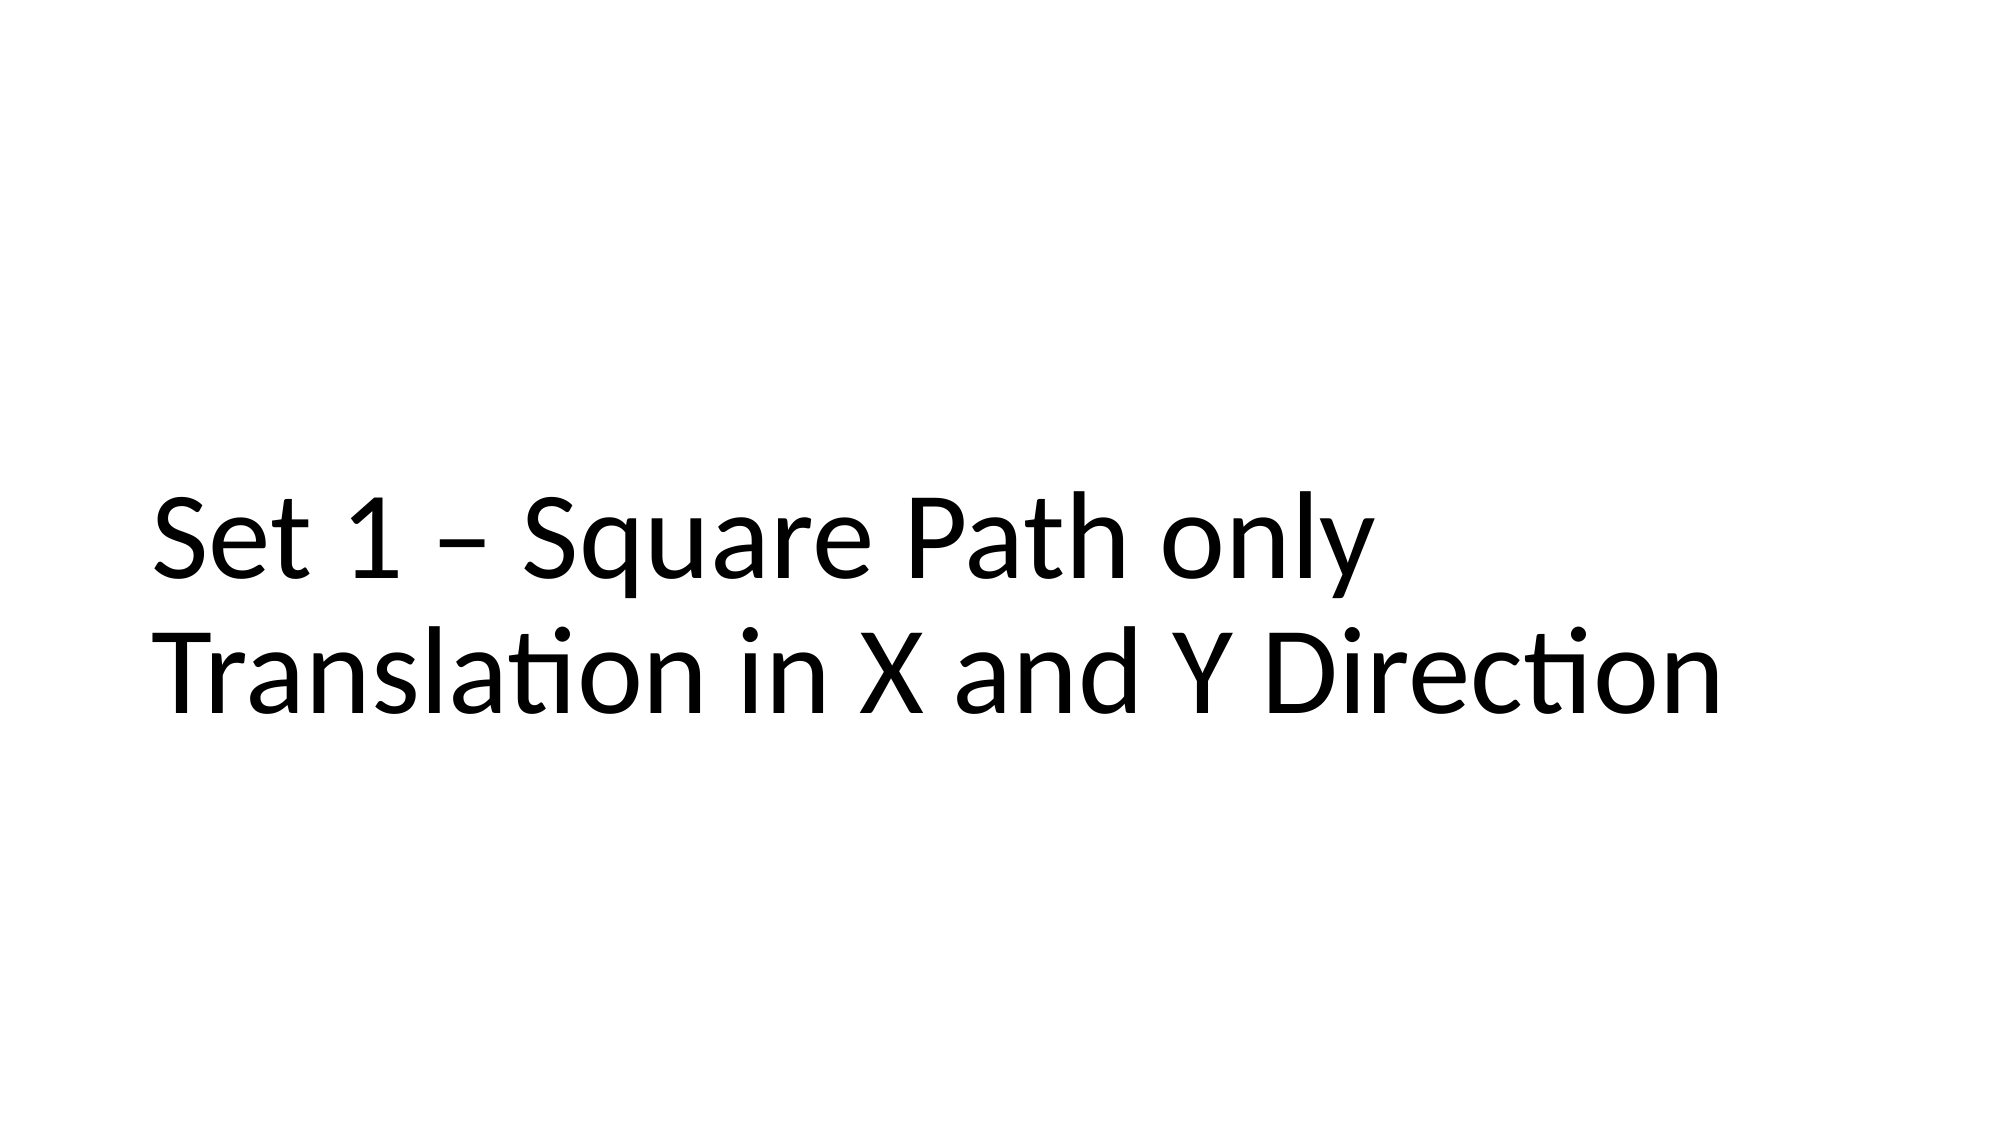

Set 1 – Square Path only Translation in X and Y Direction